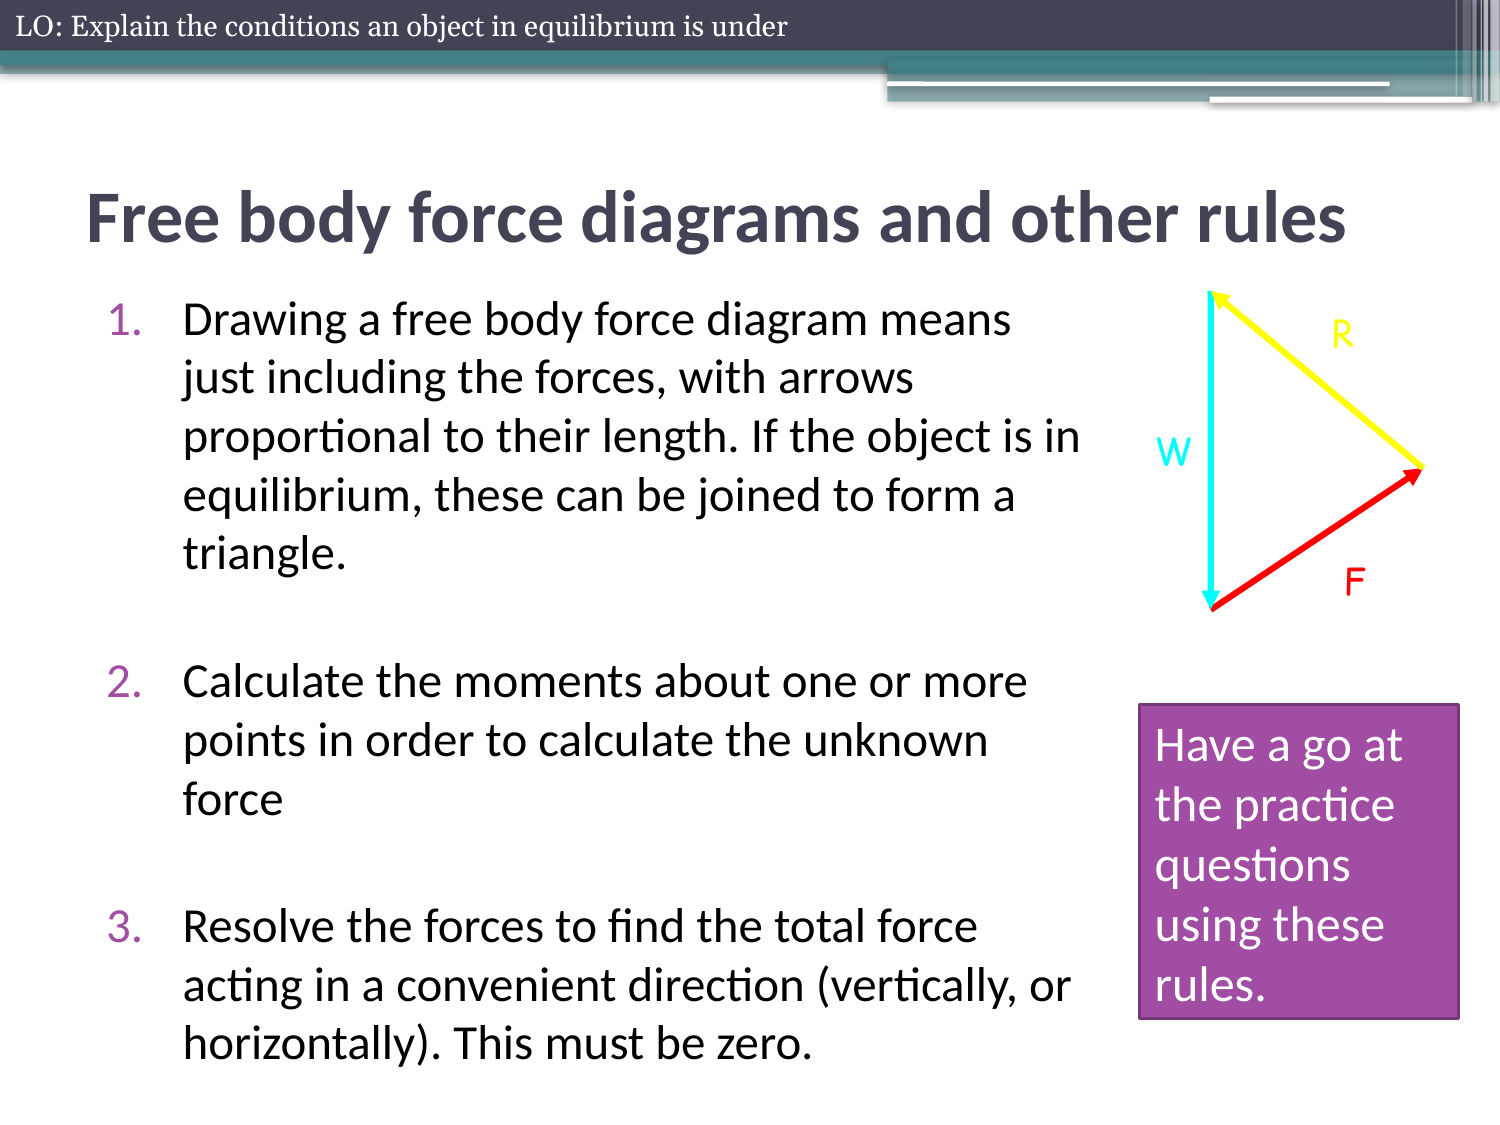

LO: Explain the conditions an object in equilibrium is under
# Free body force diagrams and other rules
Drawing a free body force diagram means just including the forces, with arrows proportional to their length. If the object is in equilibrium, these can be joined to form a triangle.

Calculate the moments about one or more points in order to calculate the unknown force

Resolve the forces to find the total force acting in a convenient direction (vertically, or horizontally). This must be zero.

R
W

F
Have a go at the practice questions using these rules.